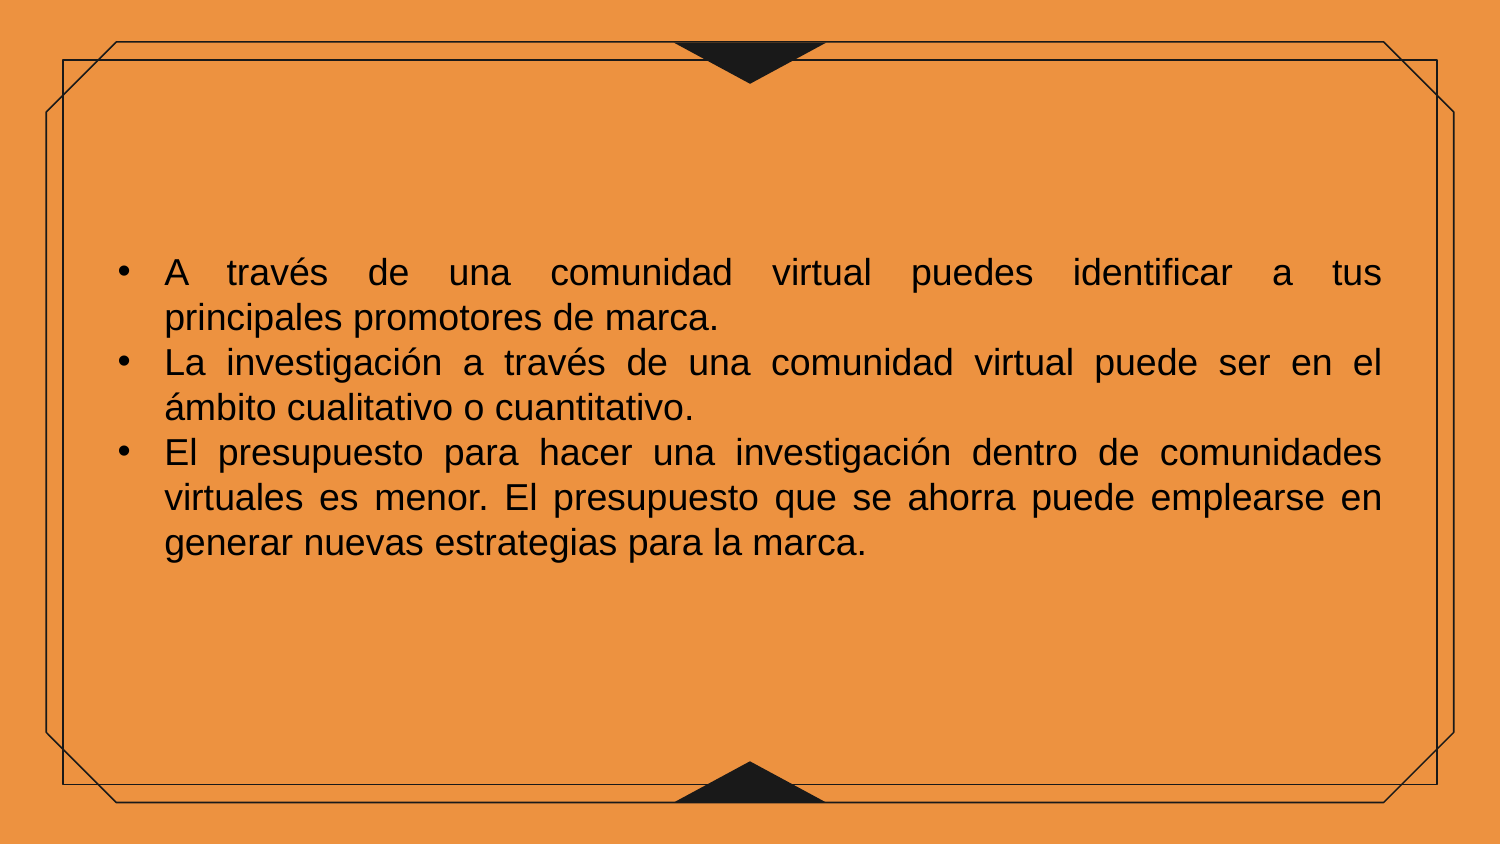

A través de una comunidad virtual puedes identificar a tus principales promotores de marca.
La investigación a través de una comunidad virtual puede ser en el ámbito cualitativo o cuantitativo.
El presupuesto para hacer una investigación dentro de comunidades virtuales es menor. El presupuesto que se ahorra puede emplearse en generar nuevas estrategias para la marca.